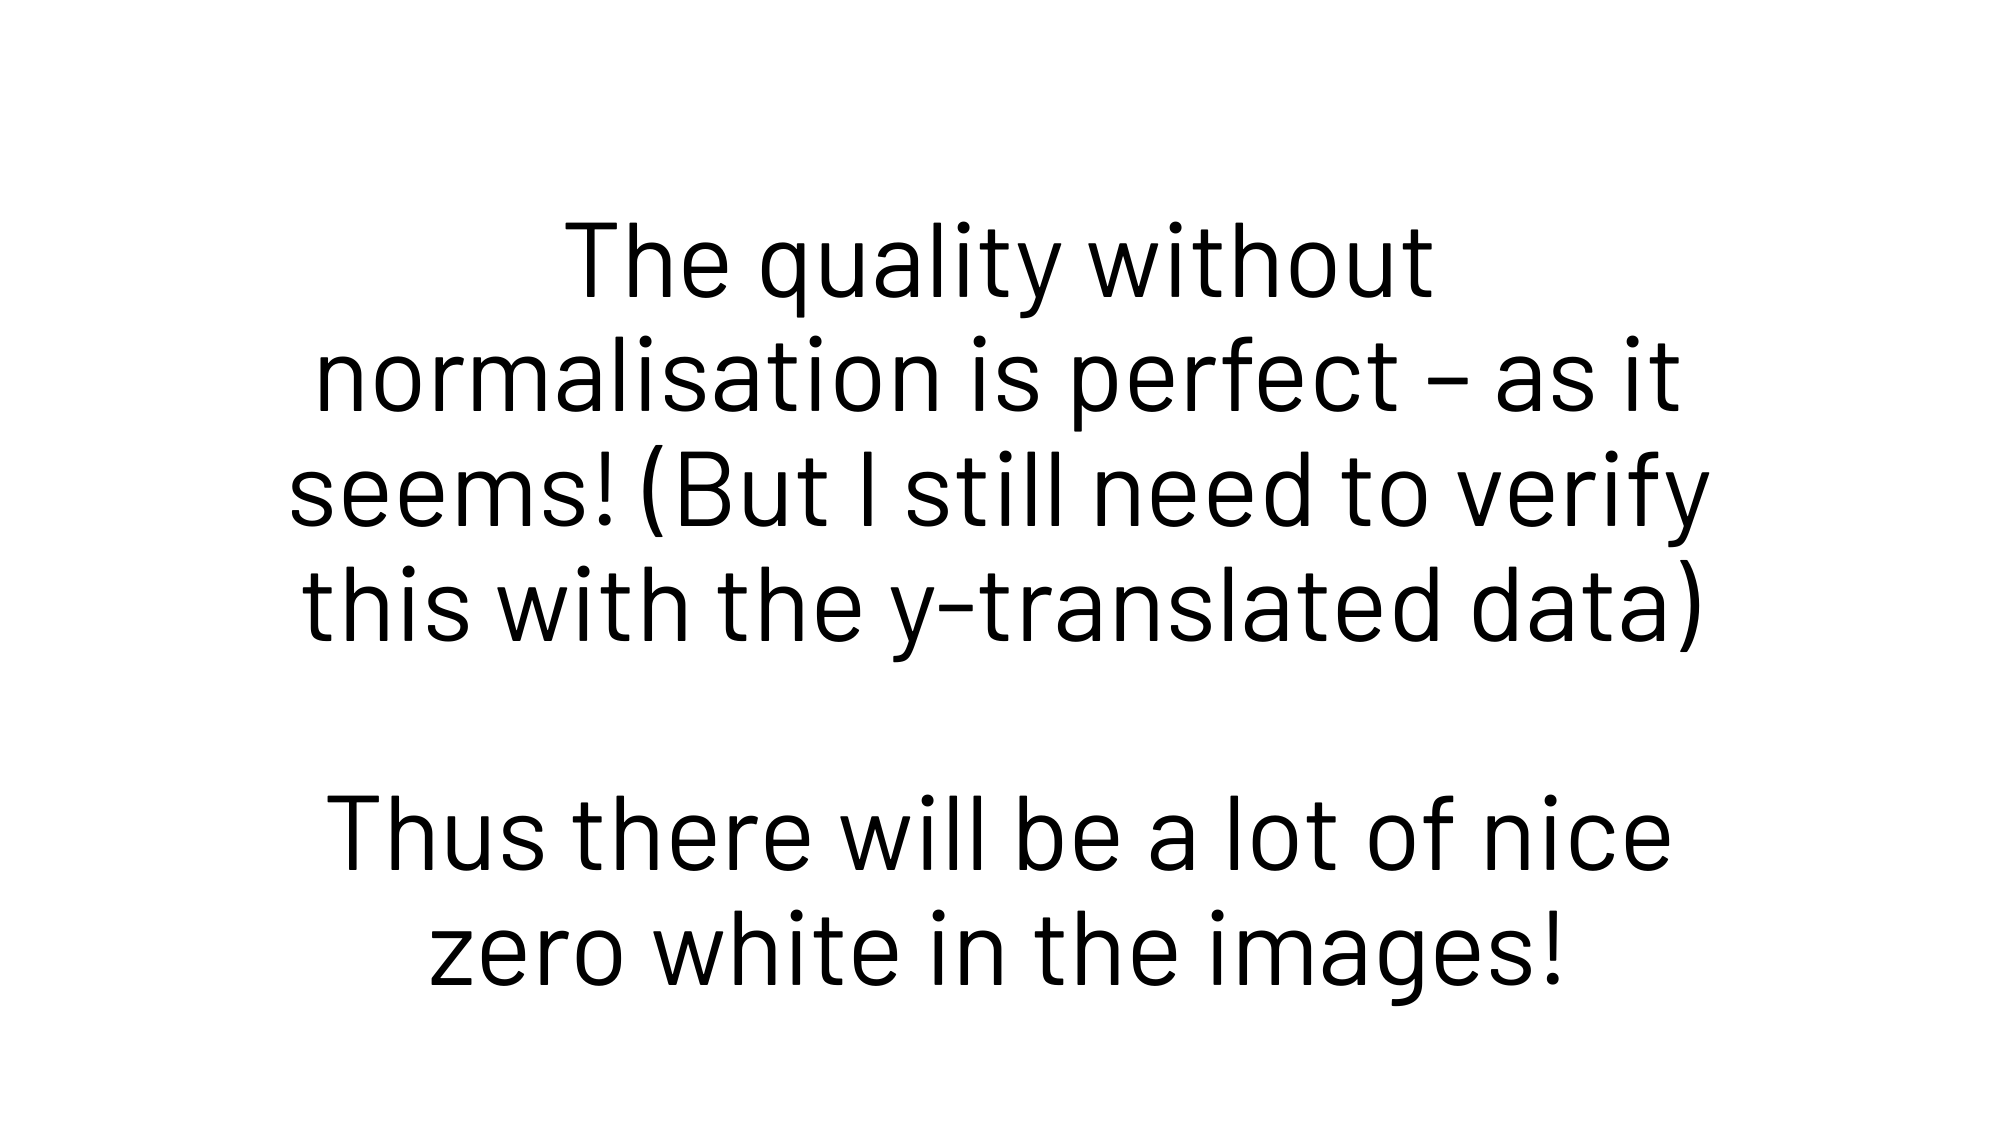

# The quality without normalisation is perfect – as it seems! (But I still need to verify this with the y-translated data) Thus there will be a lot of nice zero white in the images!